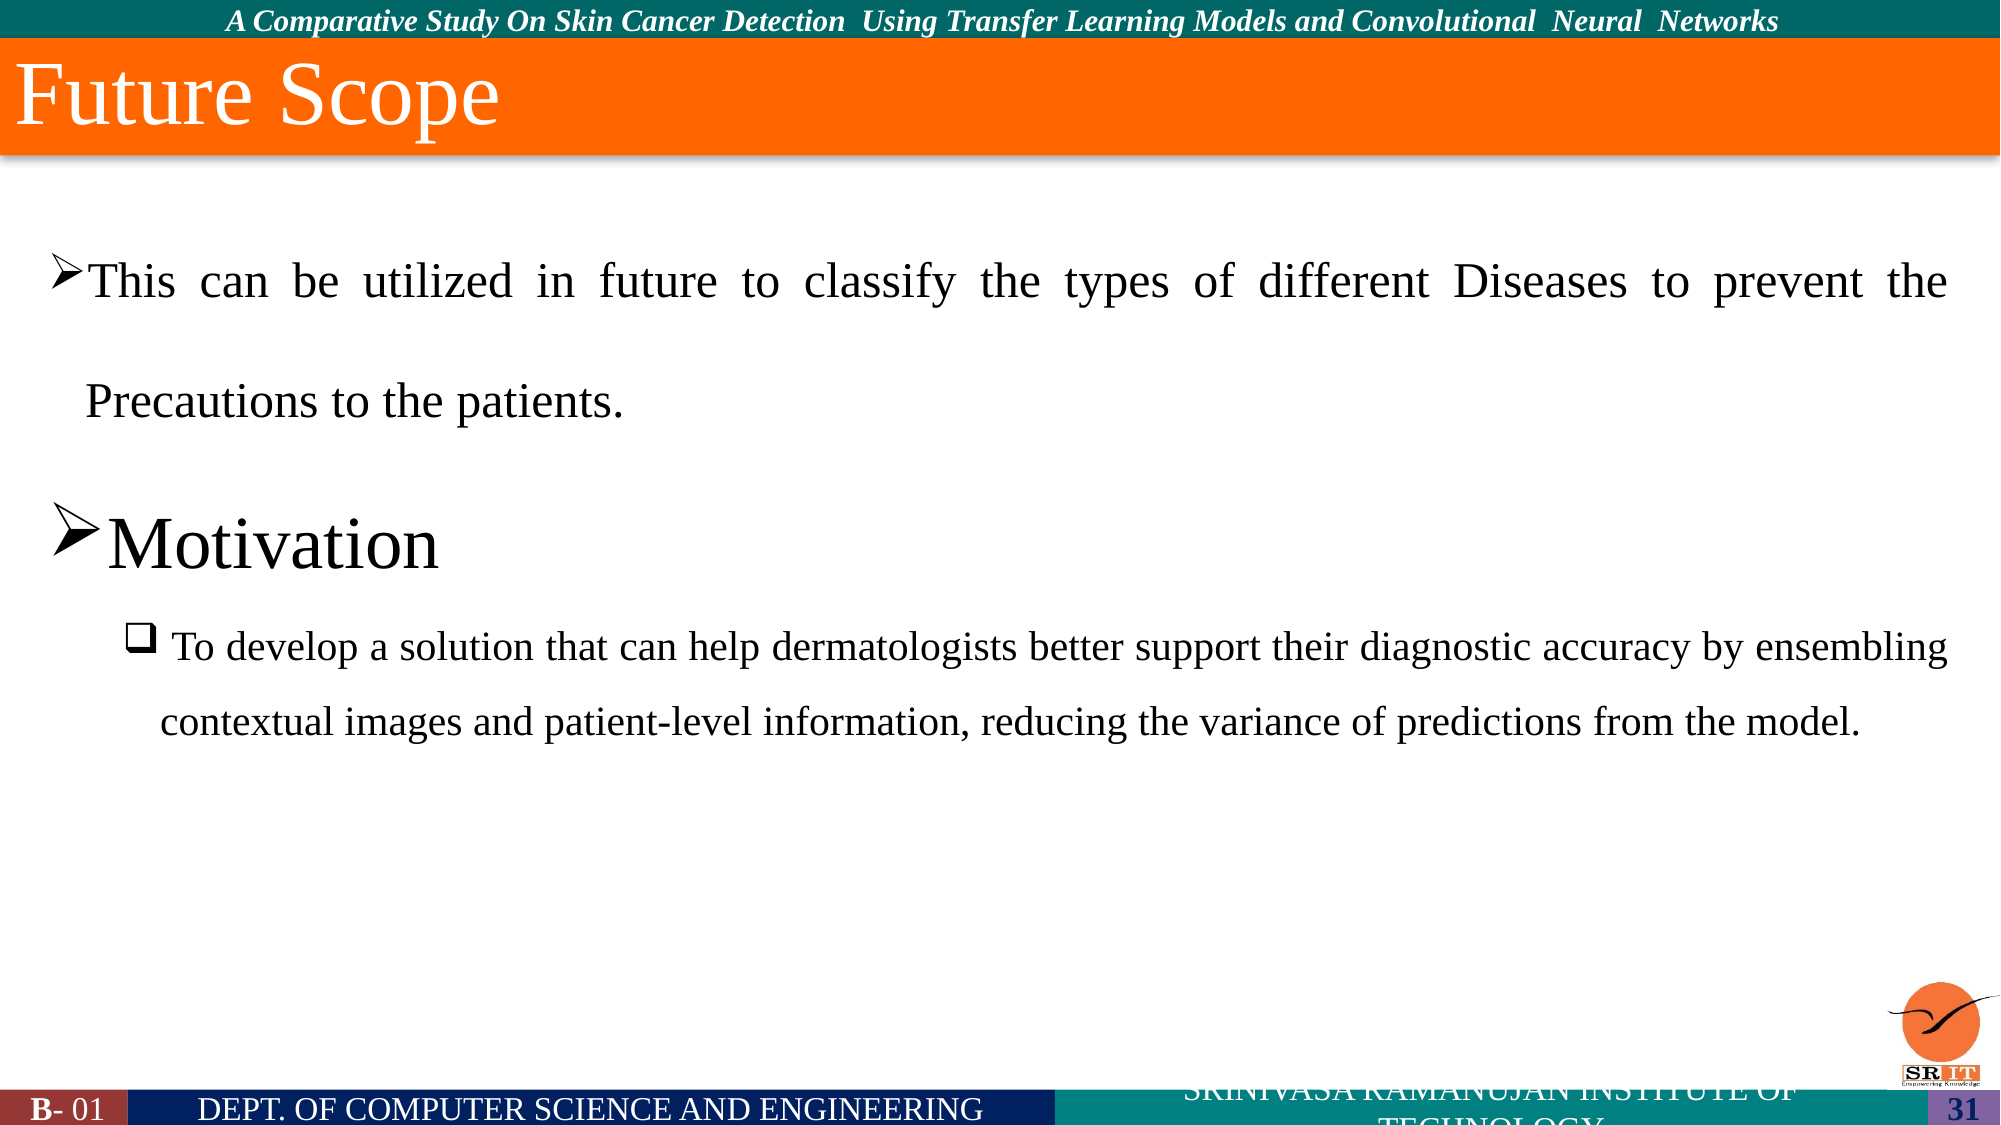

# Future Scope
This can be utilized in future to classify the types of different Diseases to prevent the Precautions to the patients.
Motivation
 To develop a solution that can help dermatologists better support their diagnostic accuracy by ensembling contextual images and patient-level information, reducing the variance of predictions from the model.